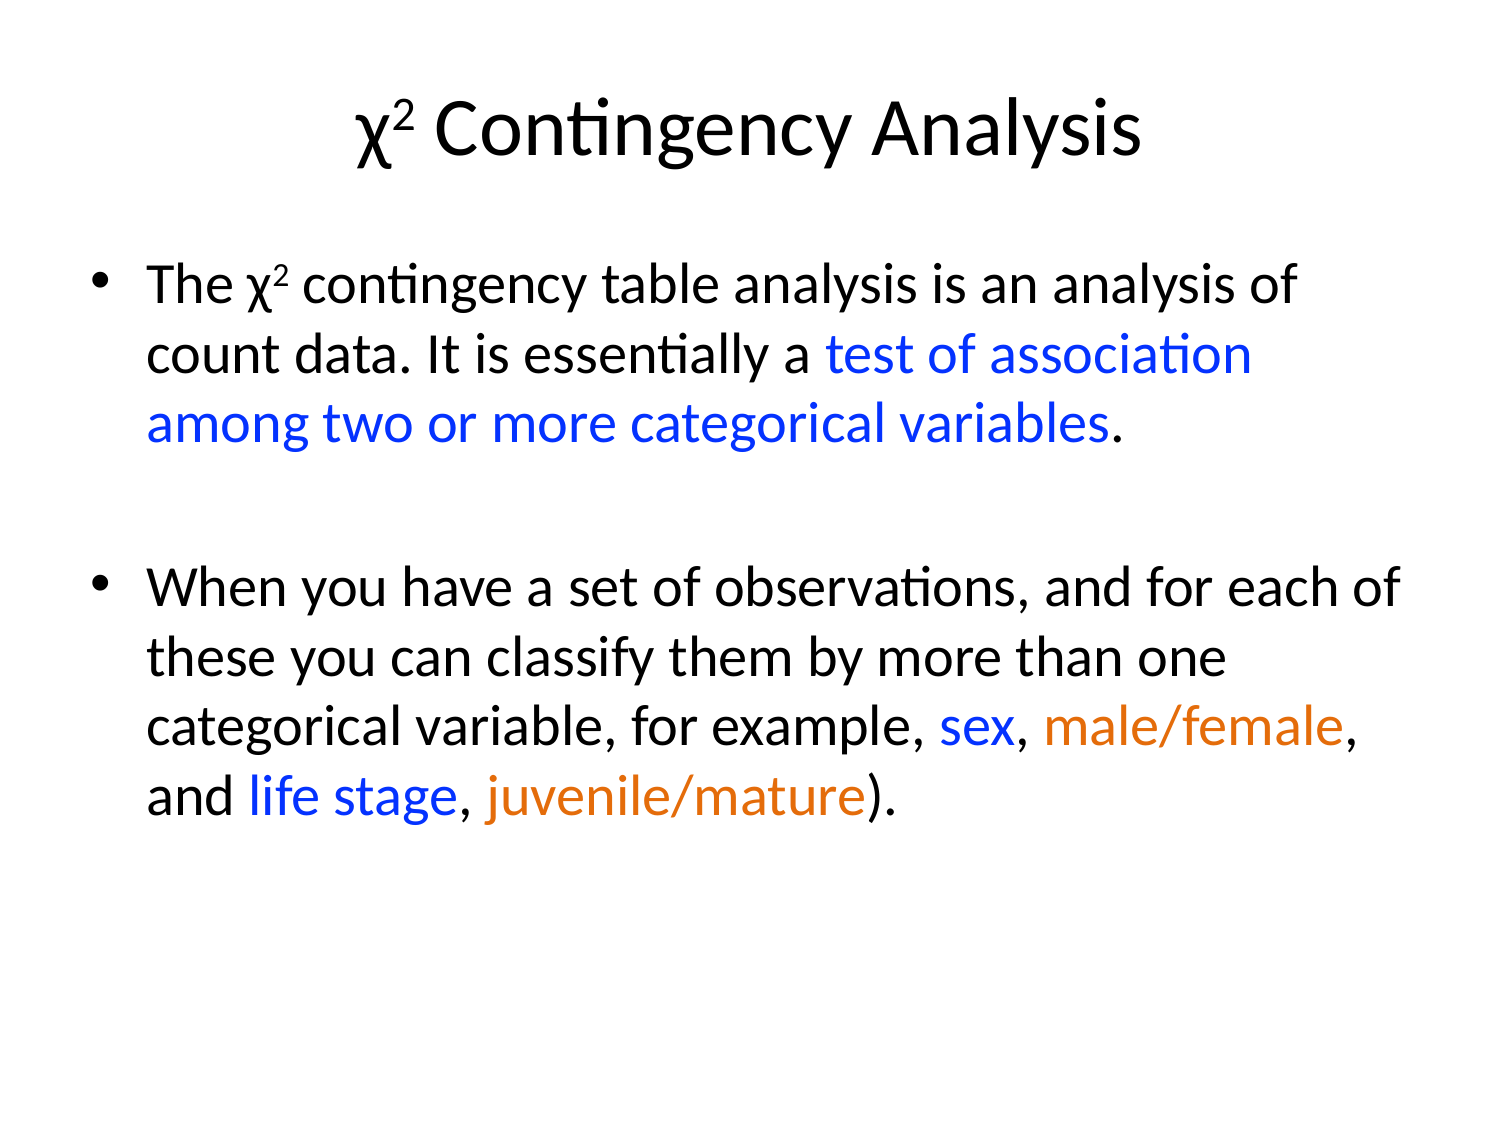

# χ2 Contingency Analysis
The χ2 contingency table analysis is an analysis of count data. It is essentially a test of association among two or more categorical variables.

When you have a set of observations, and for each of these you can classify them by more than one categorical variable, for example, sex, male/female, and life stage, juvenile/mature).